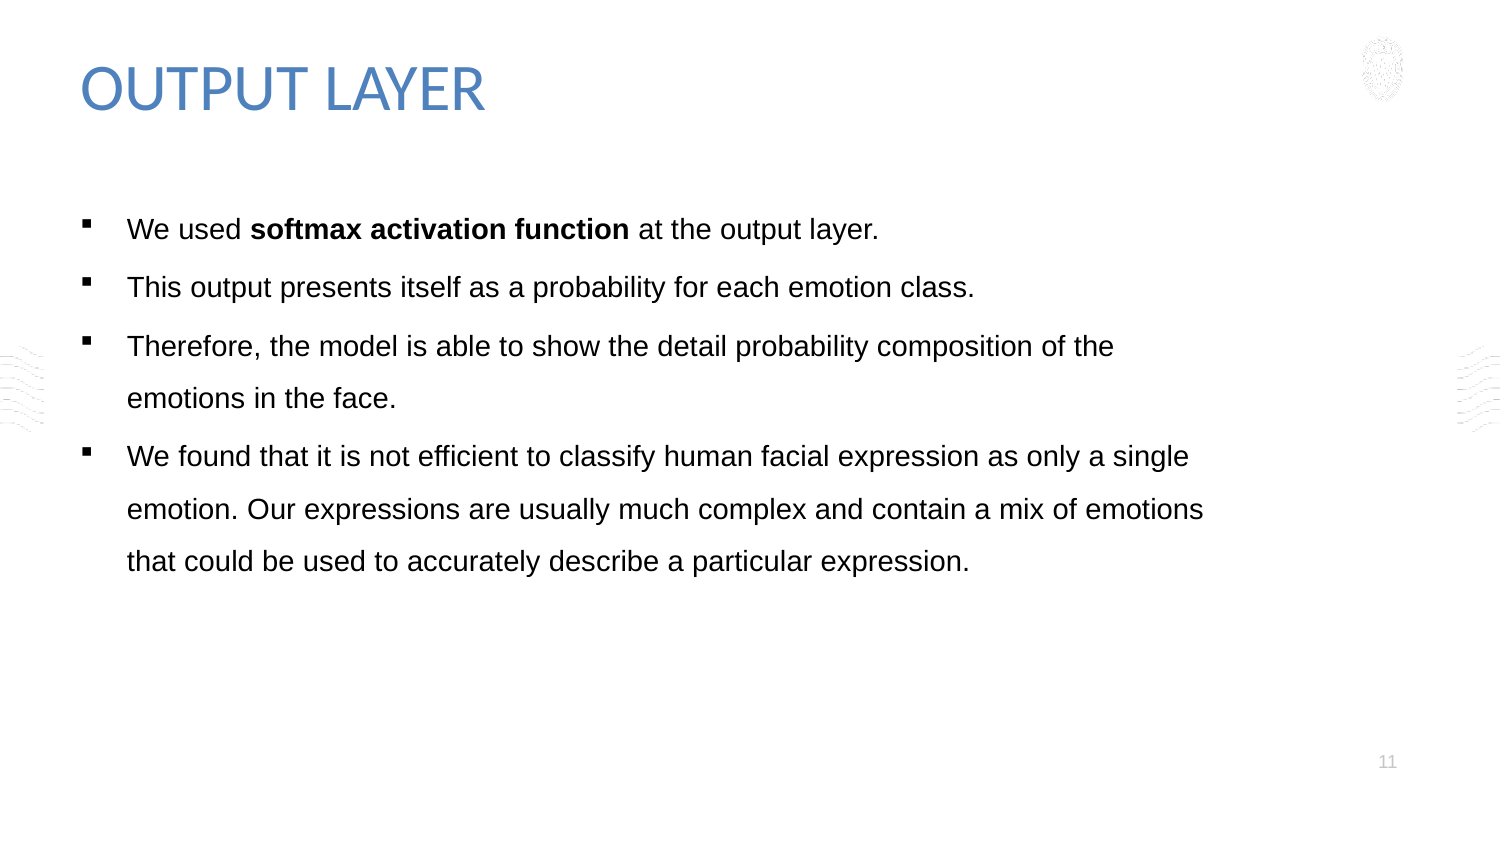

OUTPUT LAYER
We used softmax activation function at the output layer.
This output presents itself as a probability for each emotion class.
Therefore, the model is able to show the detail probability composition of the emotions in the face.
We found that it is not efficient to classify human facial expression as only a single emotion. Our expressions are usually much complex and contain a mix of emotions that could be used to accurately describe a particular expression.